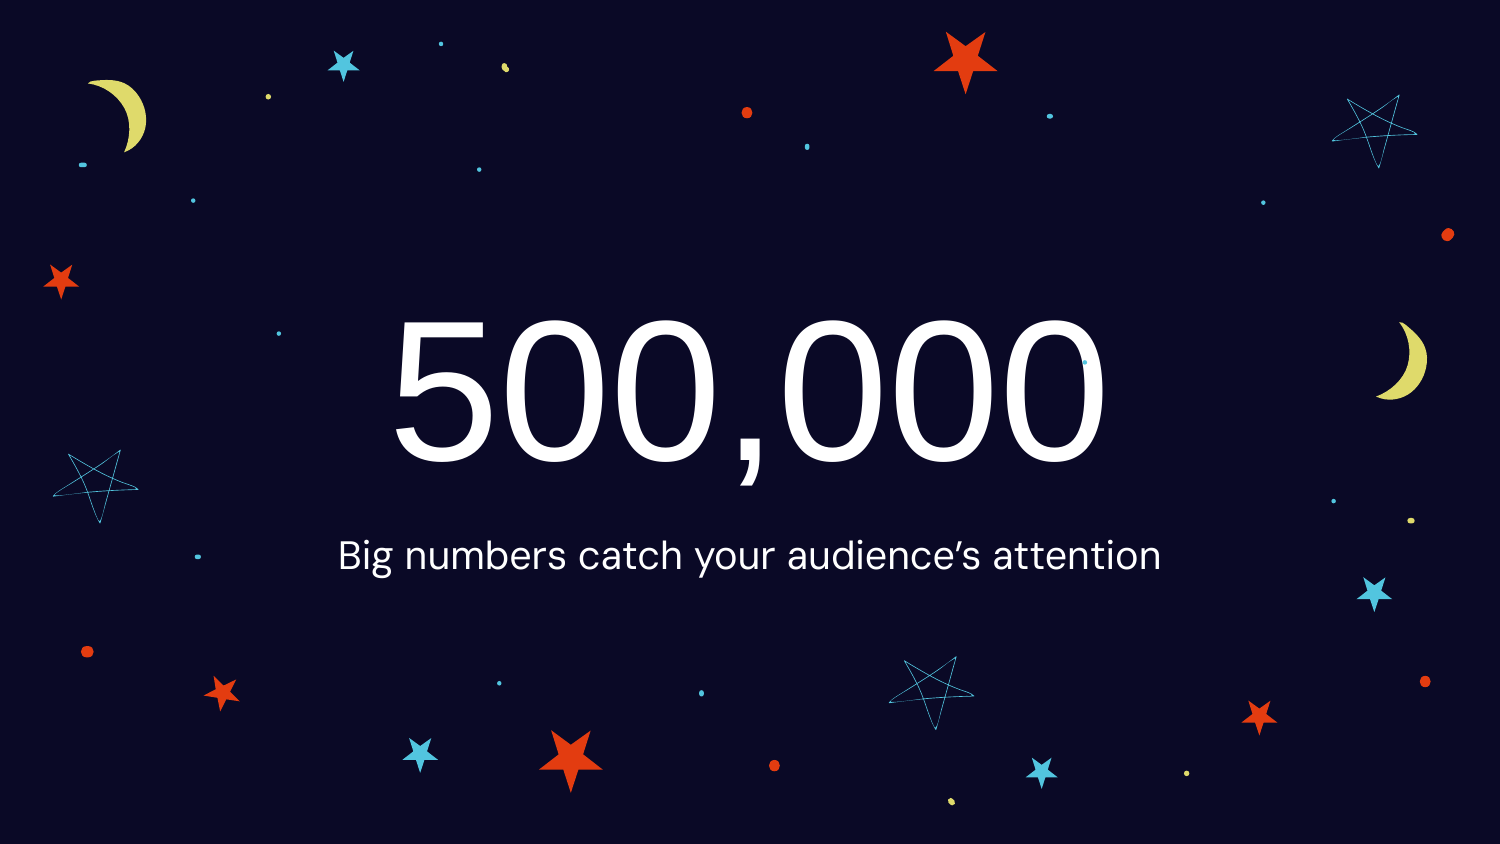

# 500,000

Big numbers catch your audience’s attention